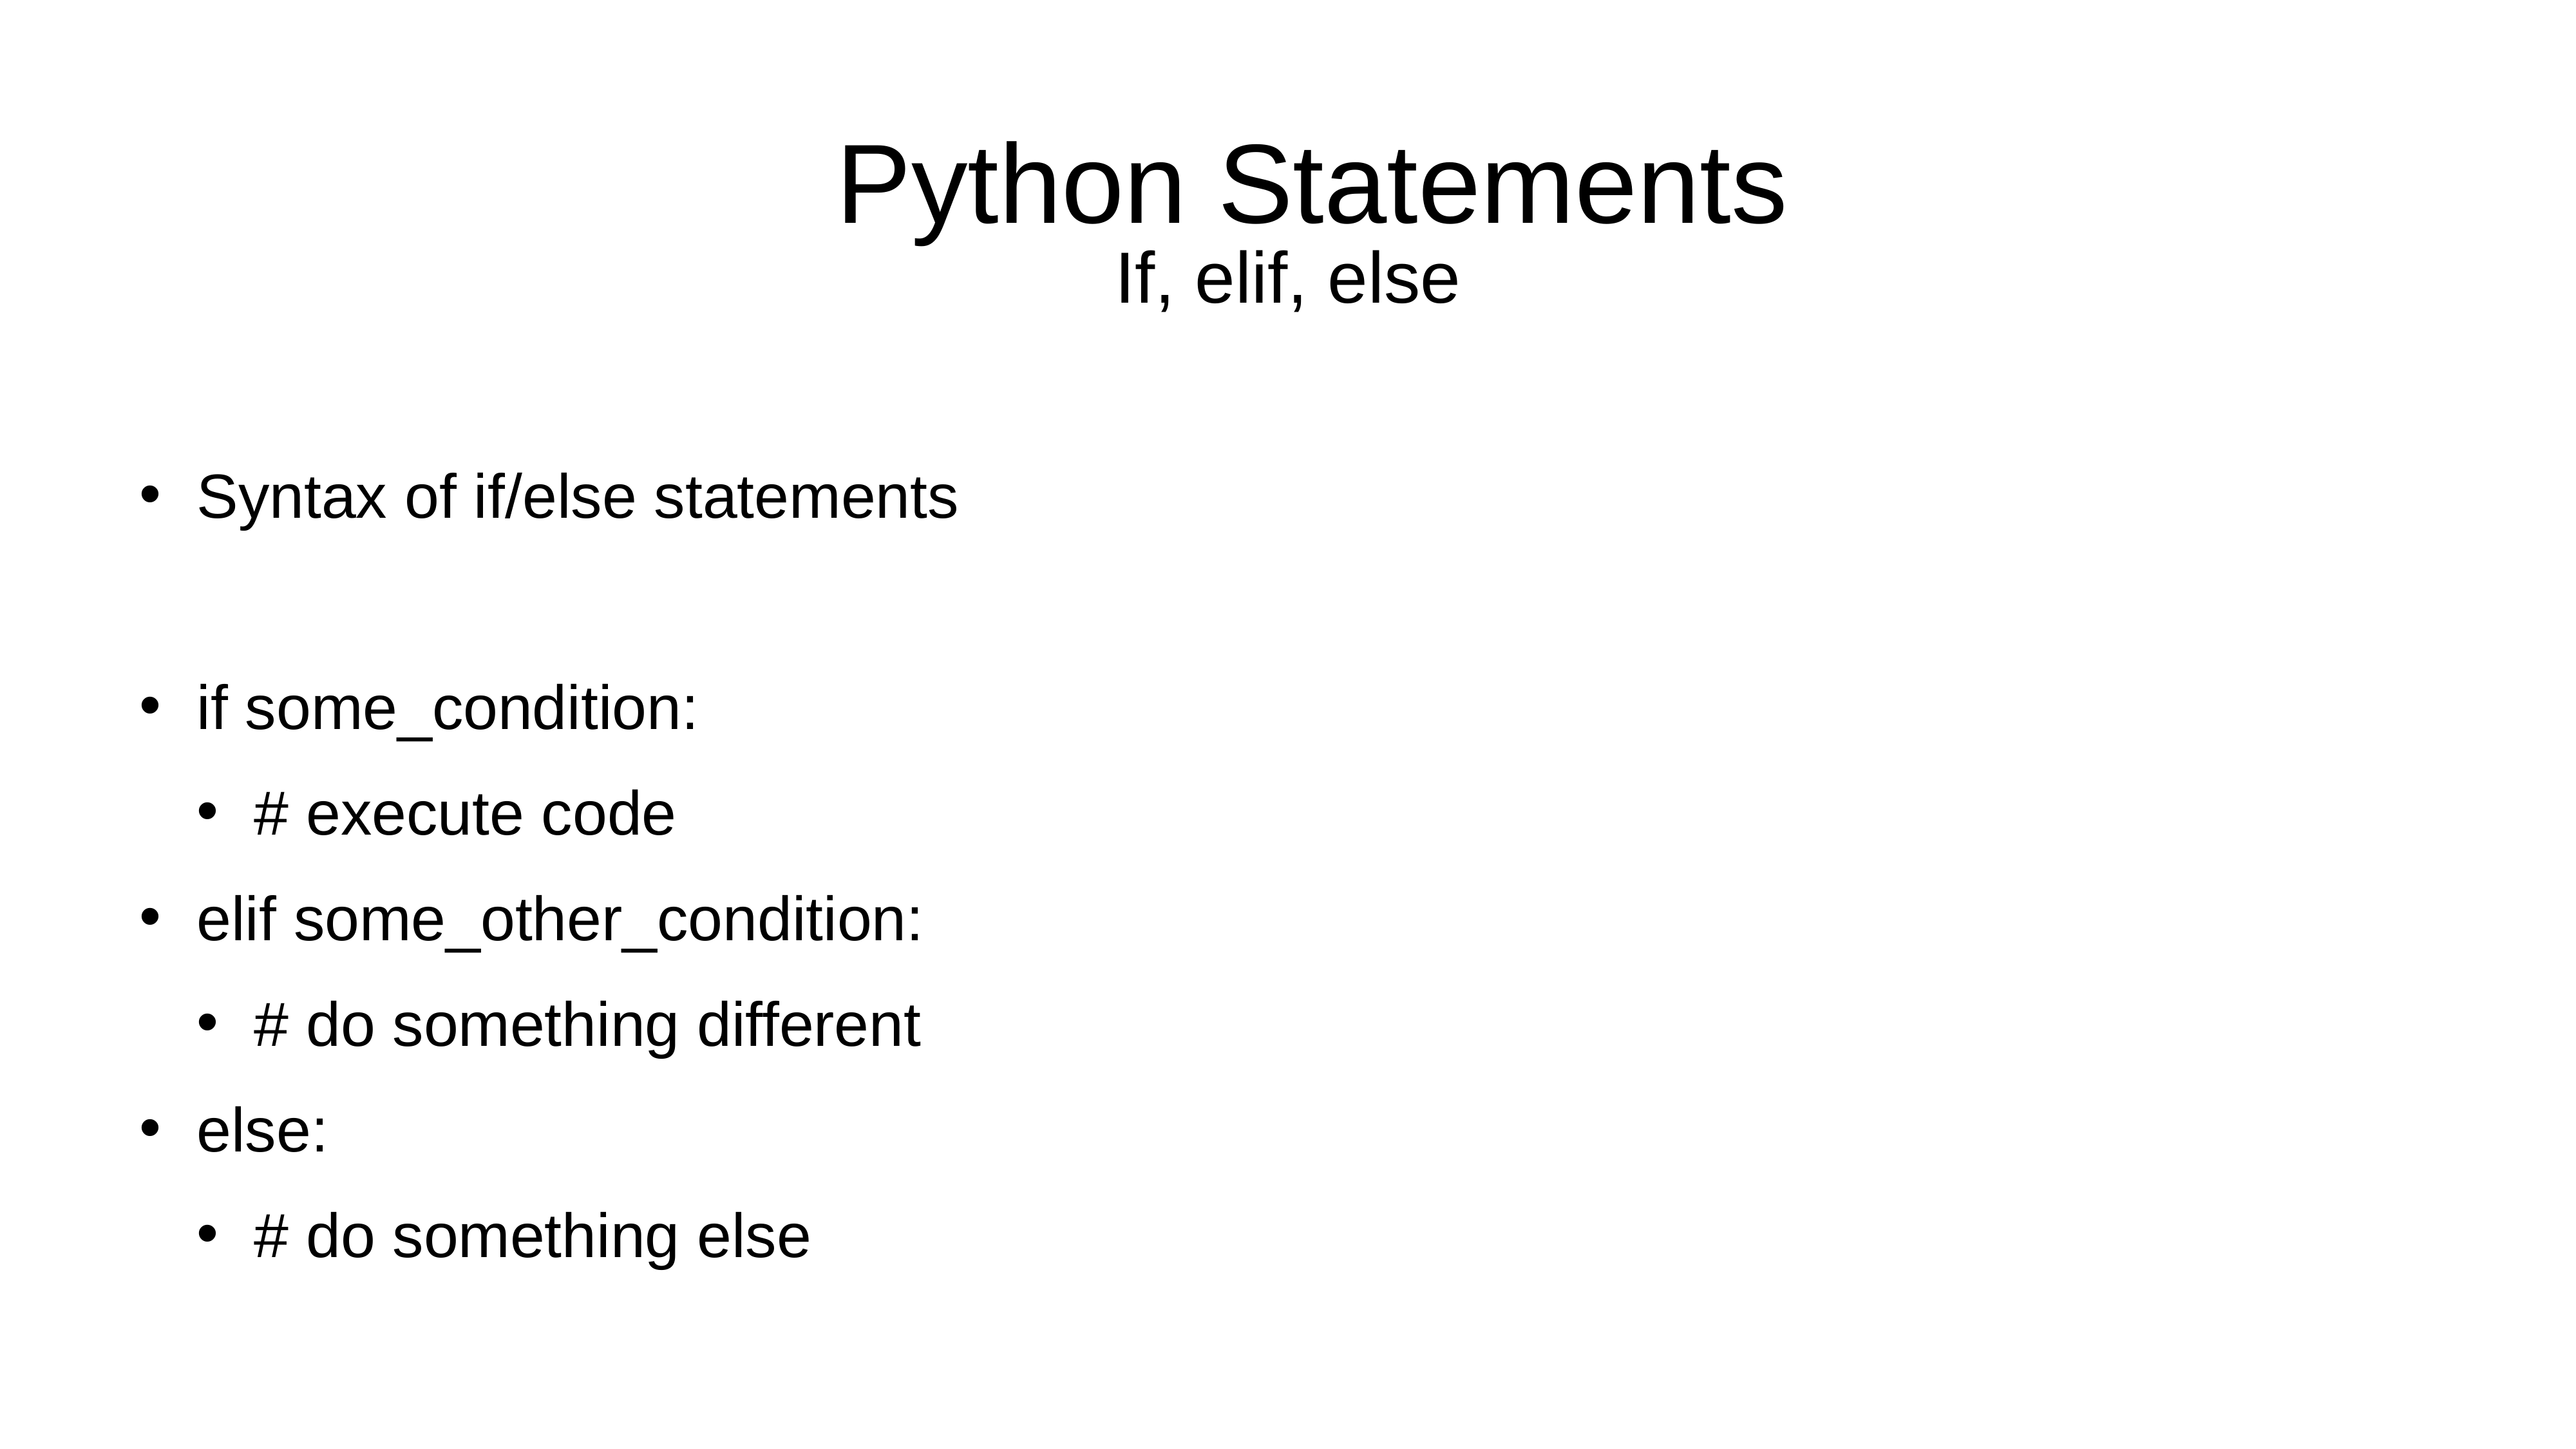

# Python Statements
If, elif, else
Syntax of if/else statements

if some_condition:
# execute code
elif some_other_condition:
# do something different
else:
# do something else